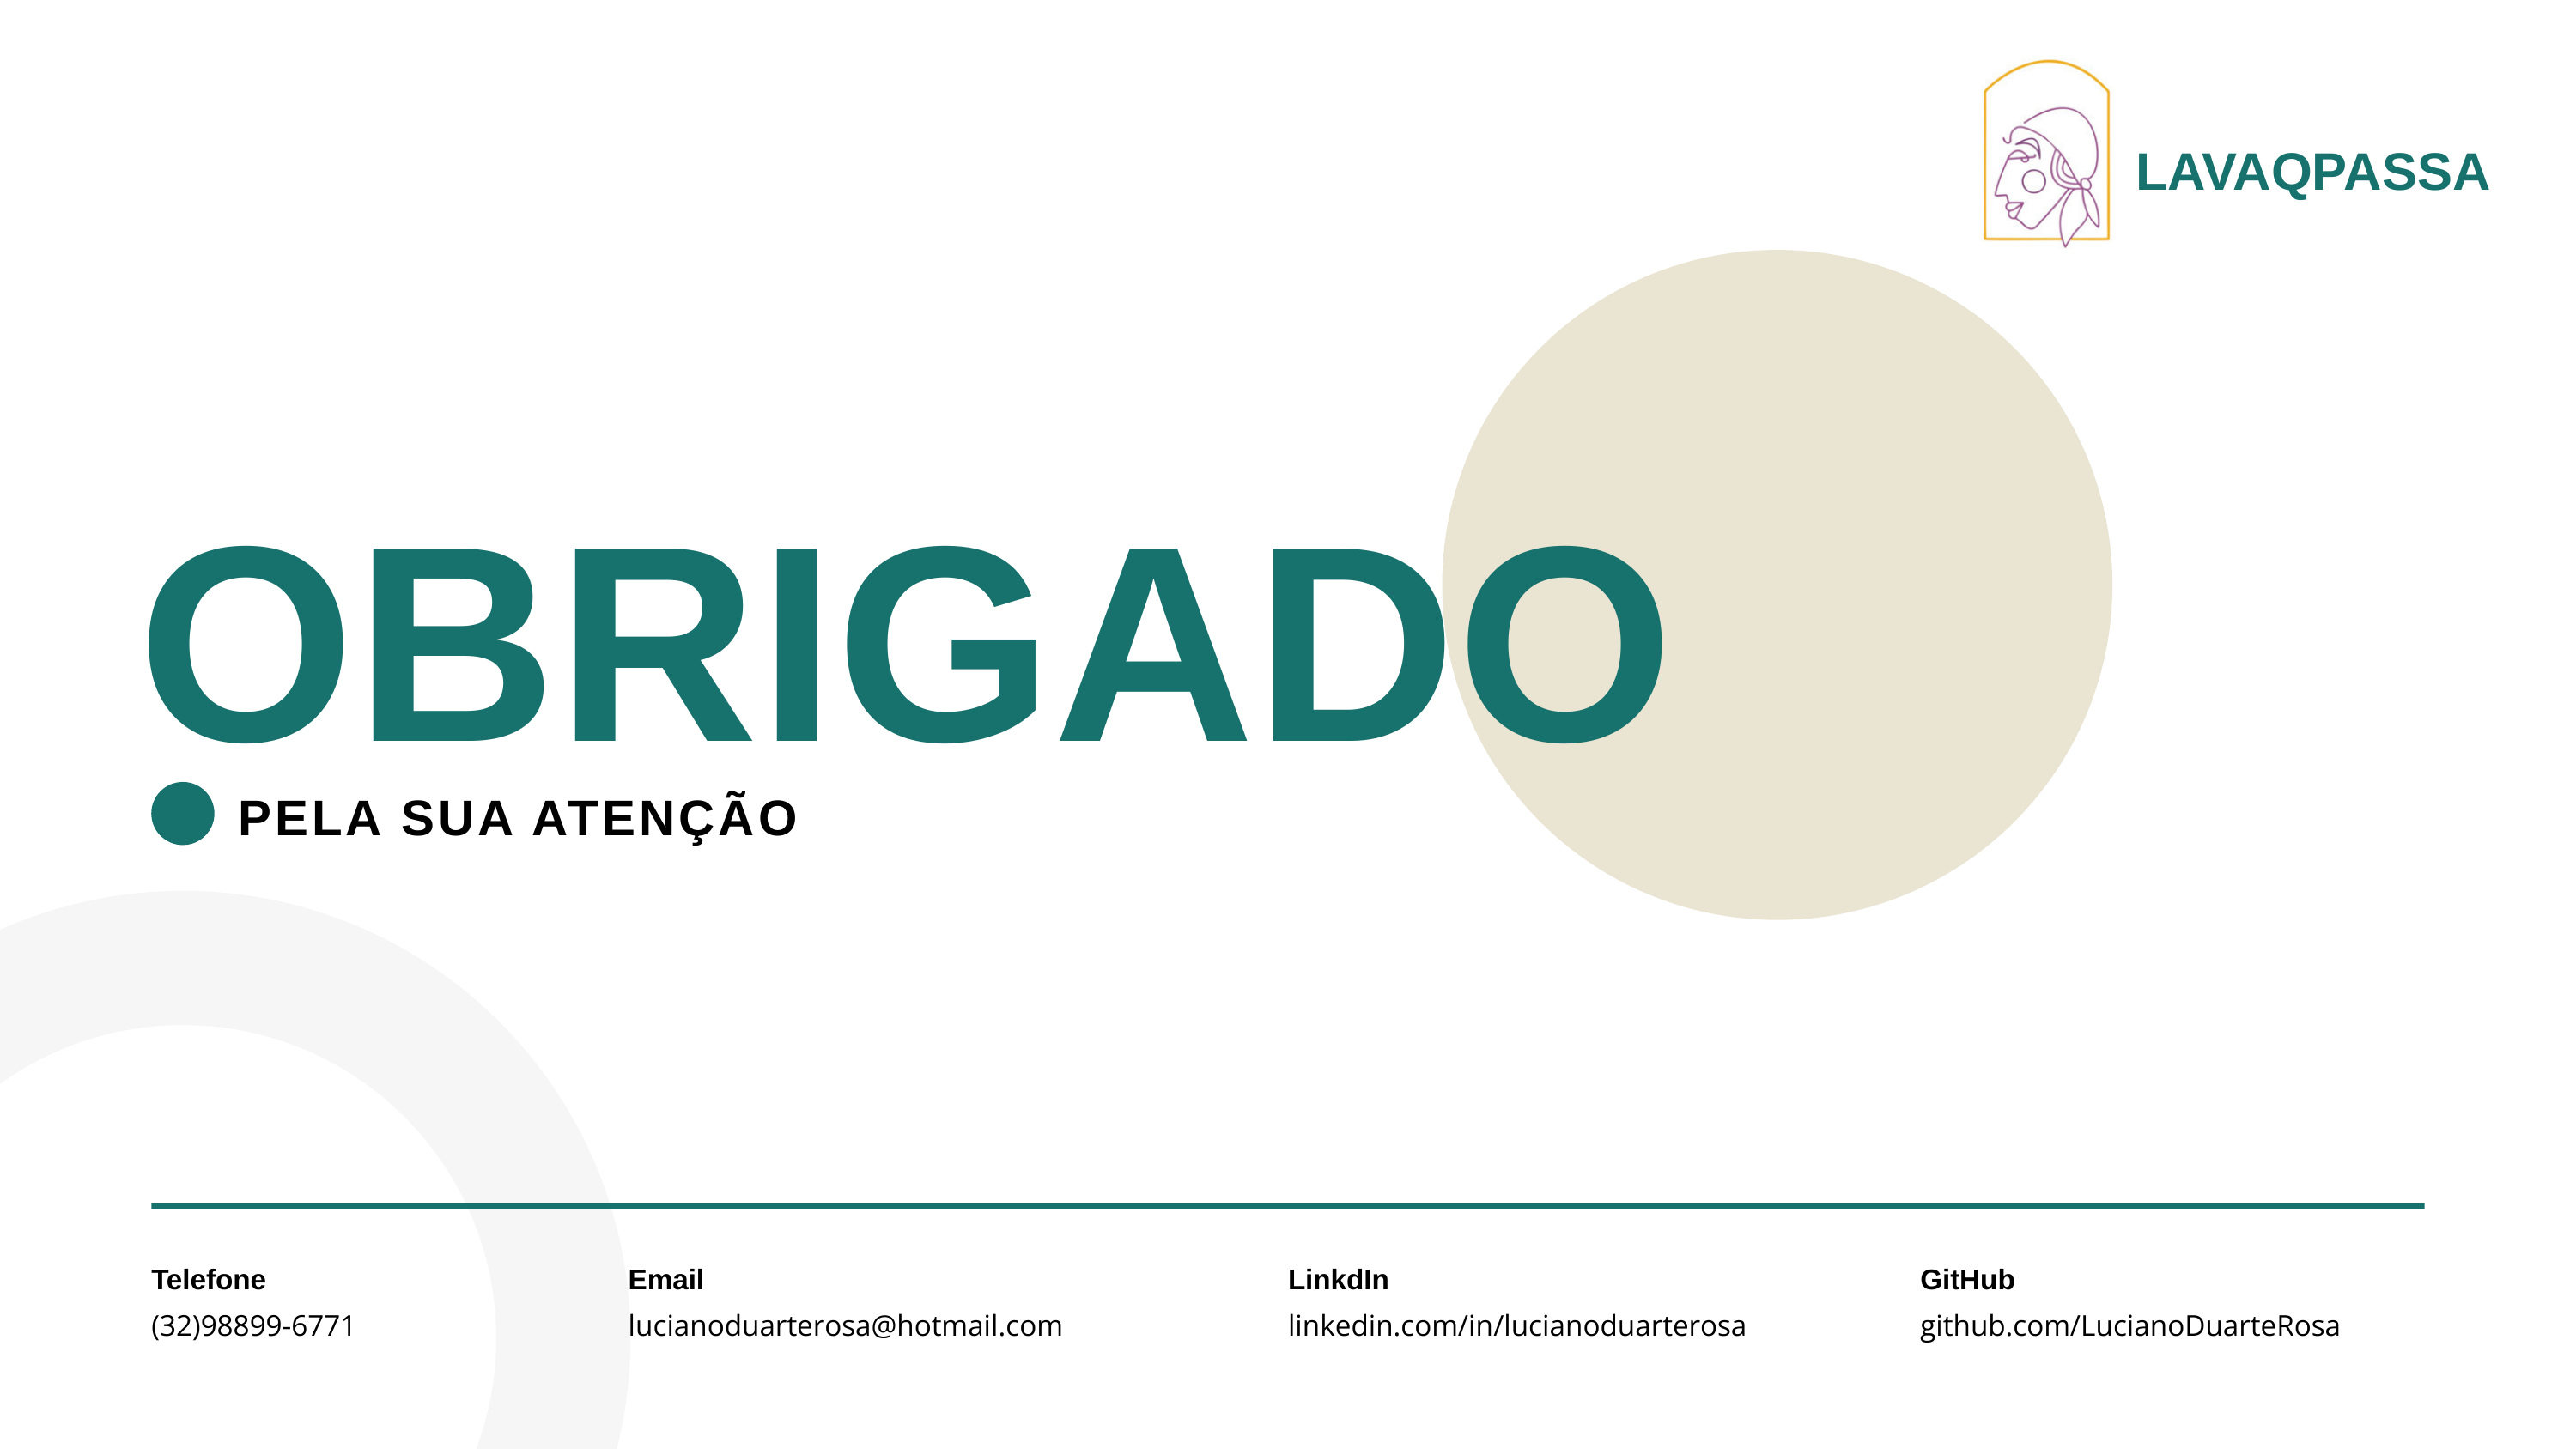

LAVAQPASSA

OBRIGADO
PELA SUA ATENÇÃO

Telefone
Email
LinkdIn
GitHub
(32)98899-6771
lucianoduarterosa@hotmail.com
linkedin.com/in/lucianoduarterosa
github.com/LucianoDuarteRosa